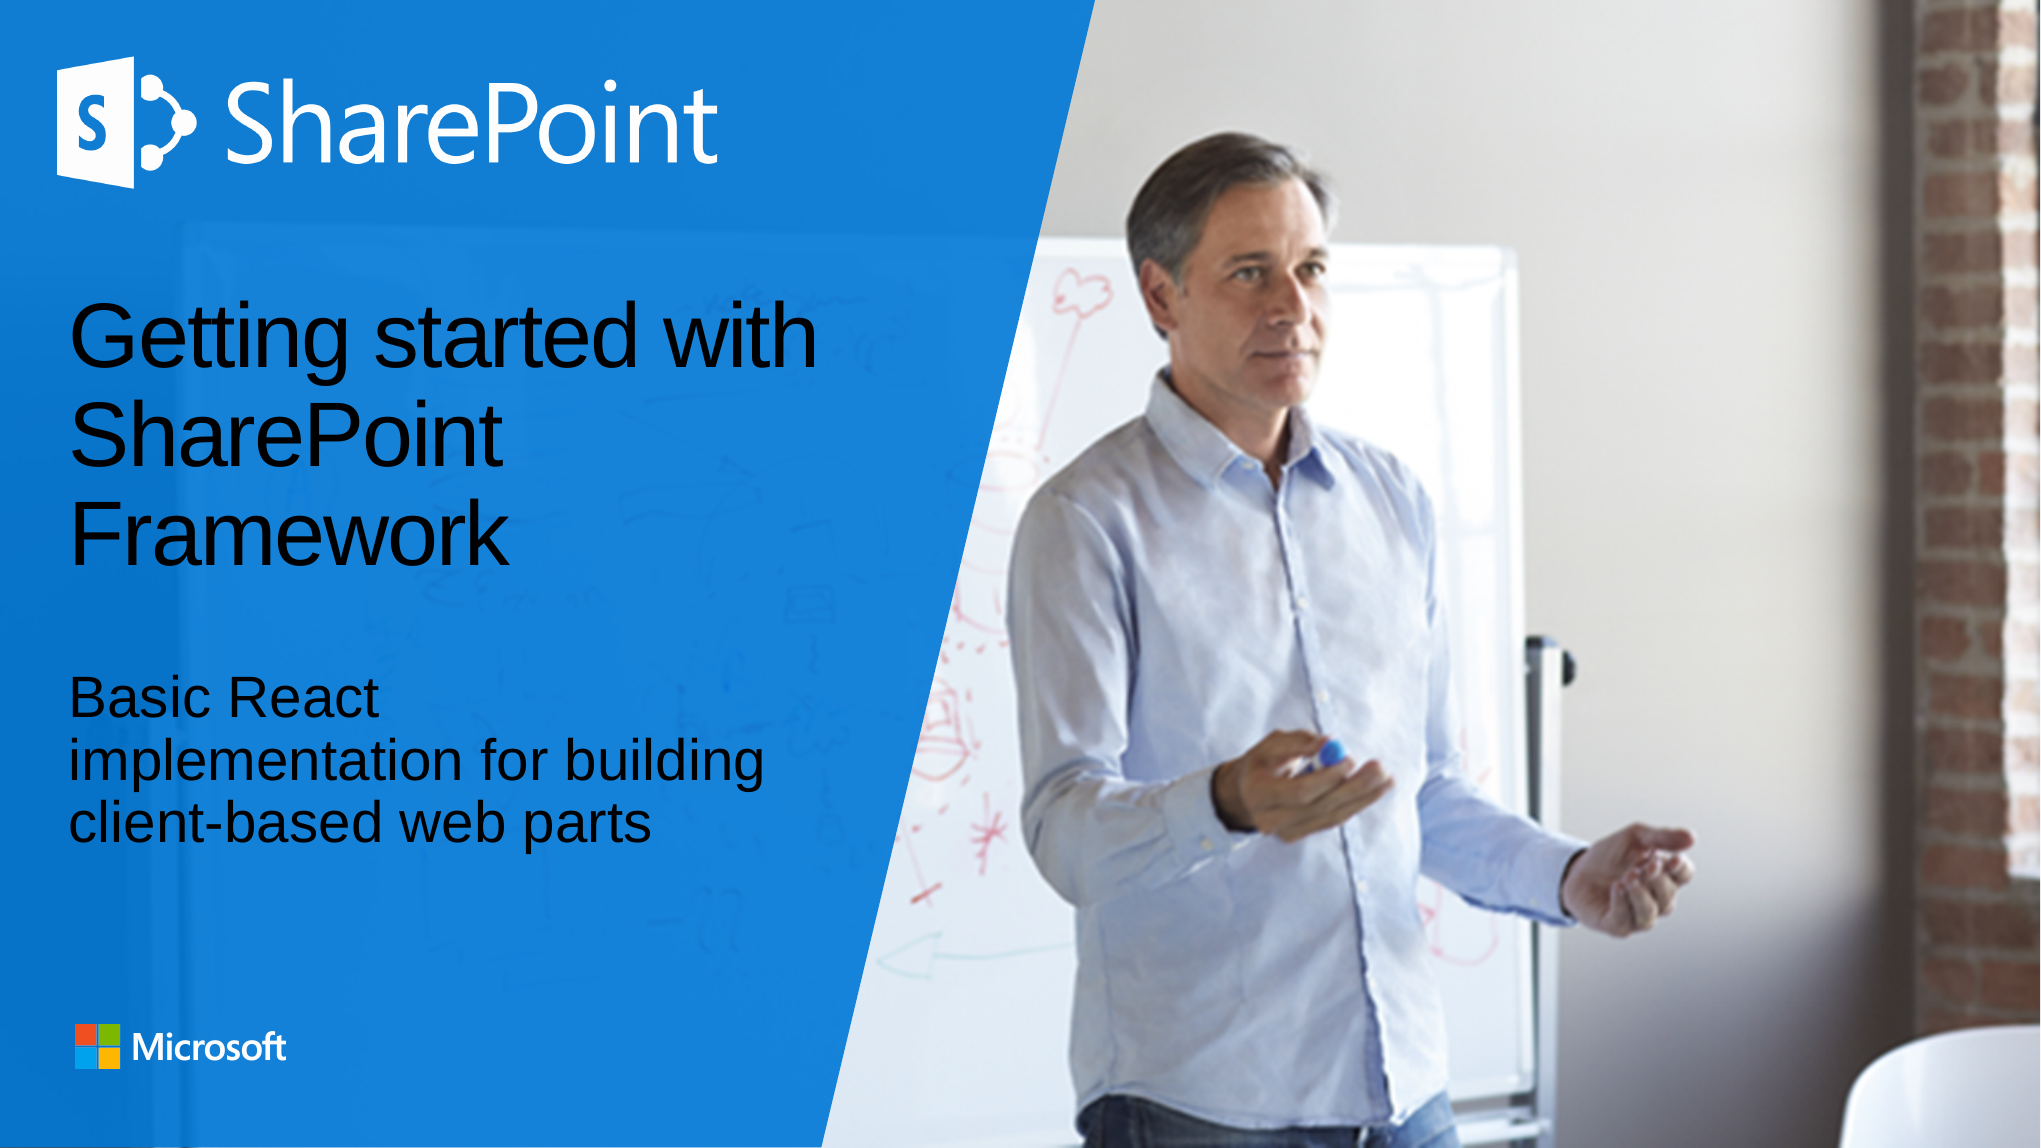

# Getting started with SharePoint Framework
Basic React implementation for building client-based web parts